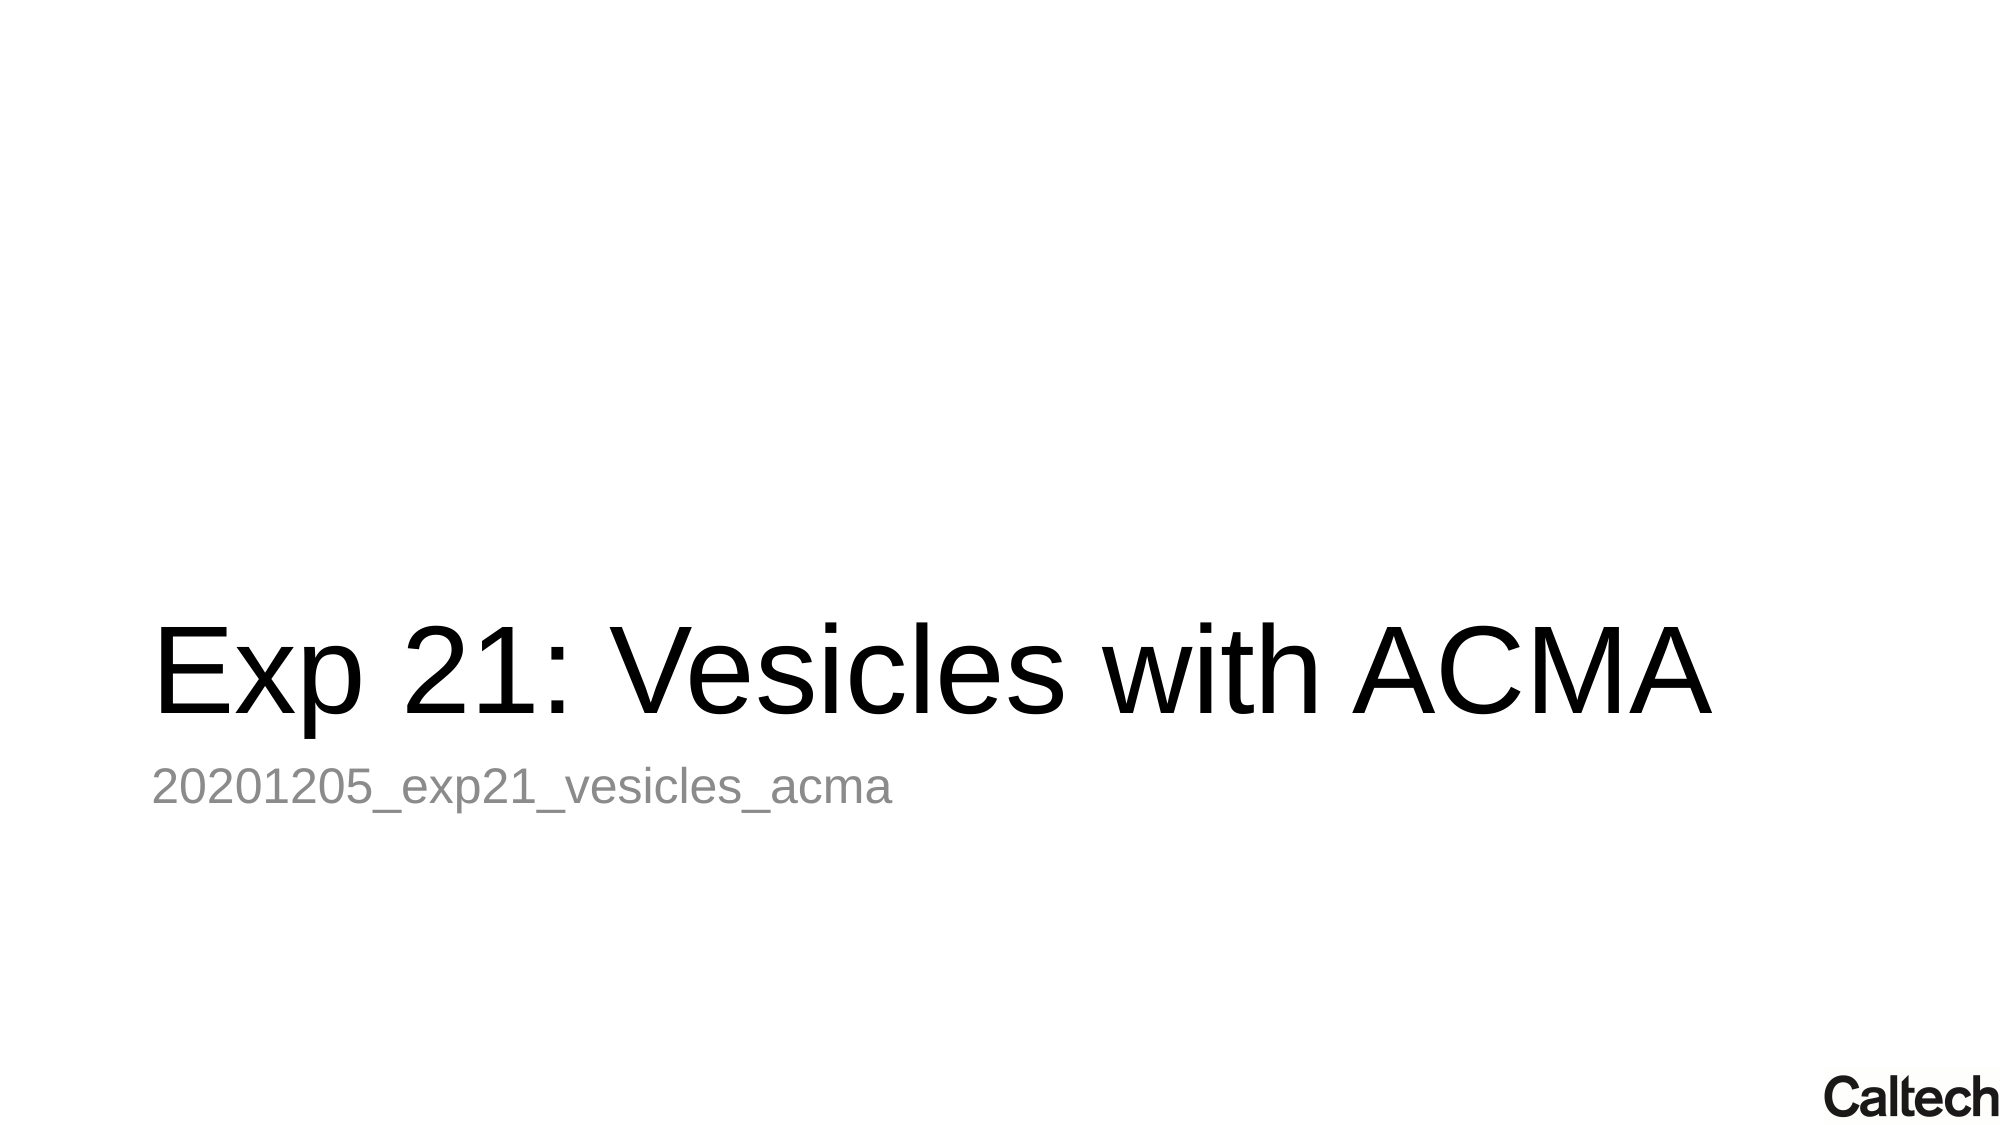

# Exp 21: Vesicles with ACMA
20201205_exp21_vesicles_acma